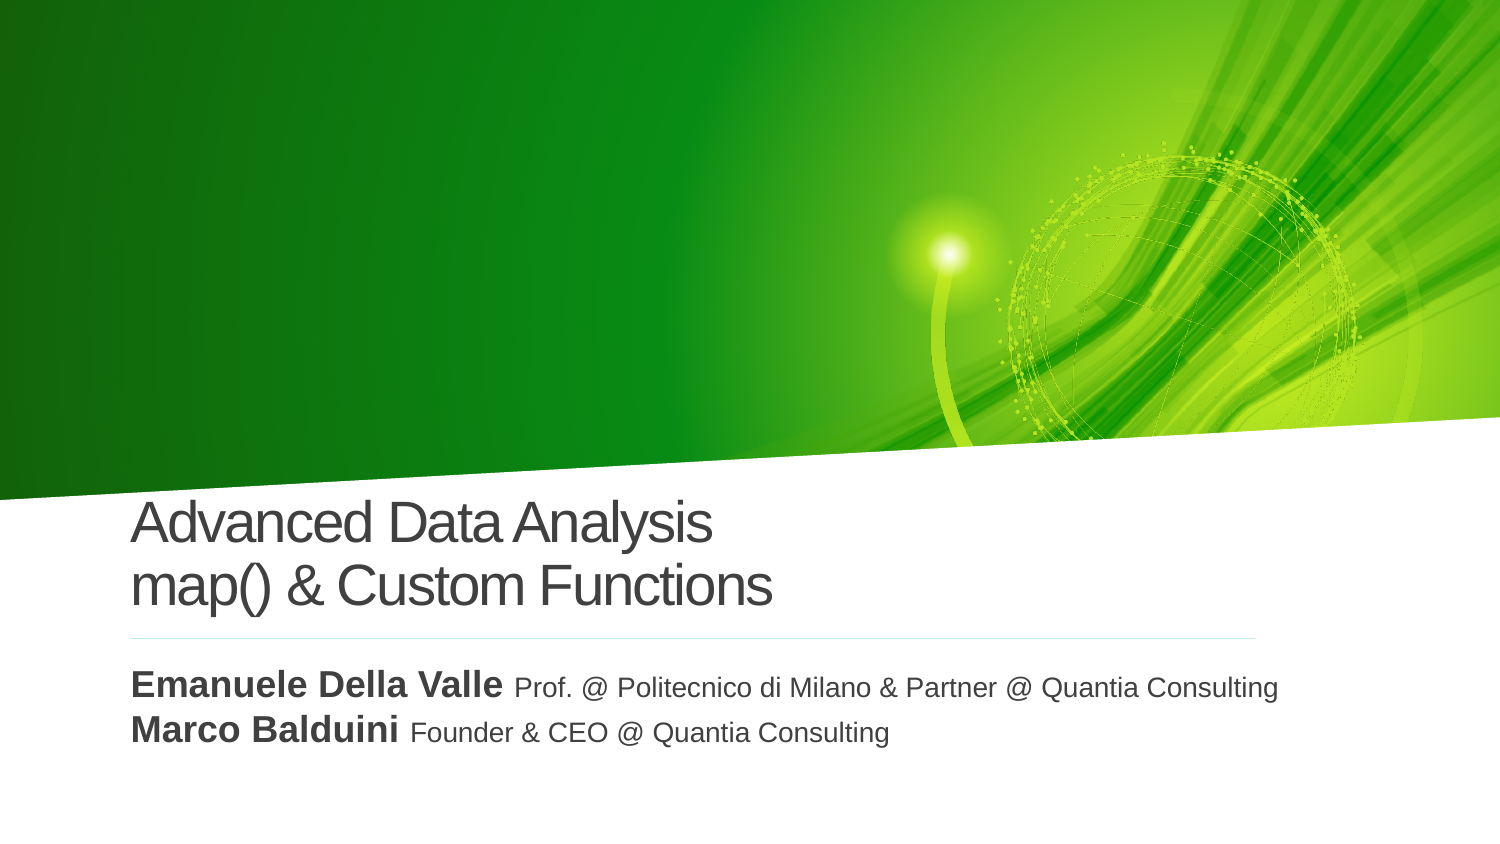

# Advanced Data Analysis map() & Custom Functions
Emanuele Della Valle Prof. @ Politecnico di Milano & Partner @ Quantia Consulting
Marco Balduini Founder & CEO @ Quantia Consulting